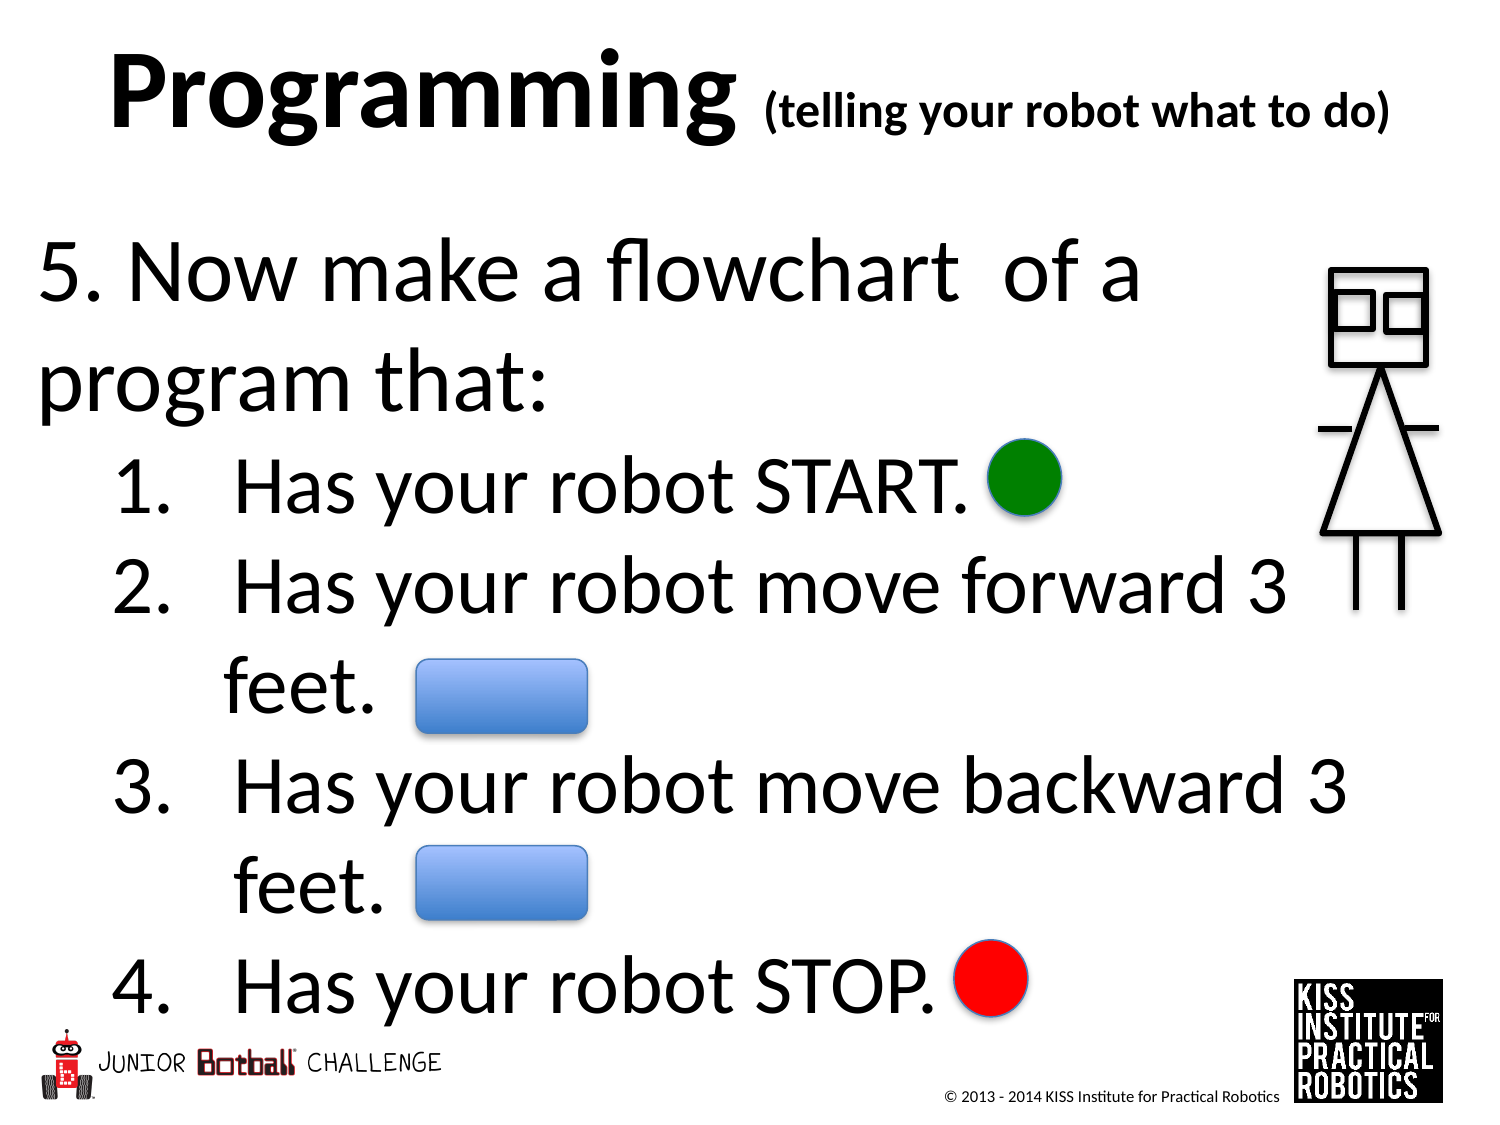

Programming (telling your robot what to do)
5. Now make a flowchart  of a
program that:
Has your robot START.
Has your robot move forward 3
      feet.
Has your robot move backward 3 feet.
Has your robot STOP.